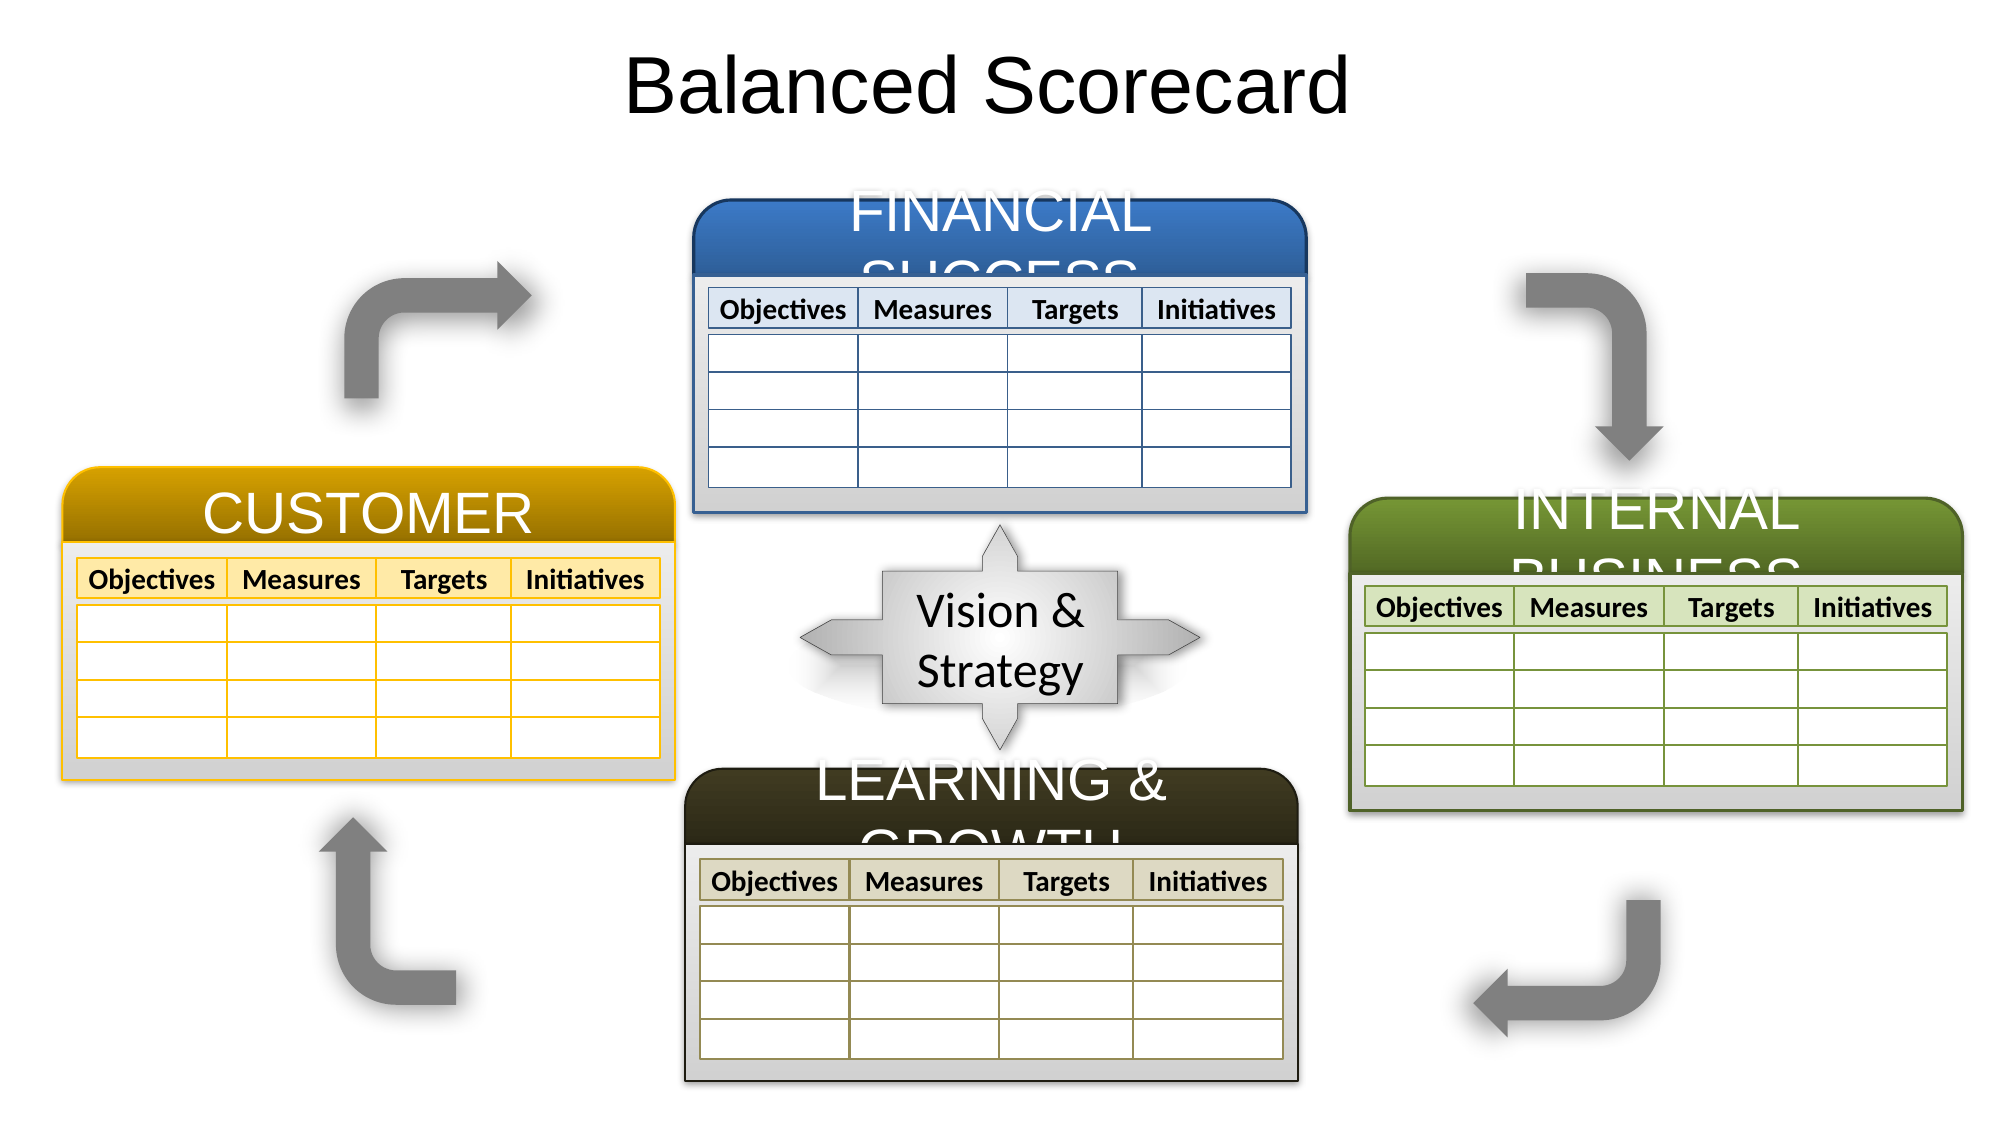

# Balanced Scorecard
FINANCIAL SUCCESS

Objectives
Measures
Targets
Initiatives

CUSTOMER

Objectives
Measures
Targets
Initiatives

INTERNAL BUSINESS

Objectives
Measures
Targets
Initiatives

Vision & Strategy

LEARNING & GROWTH

Objectives
Measures
Targets
Initiatives